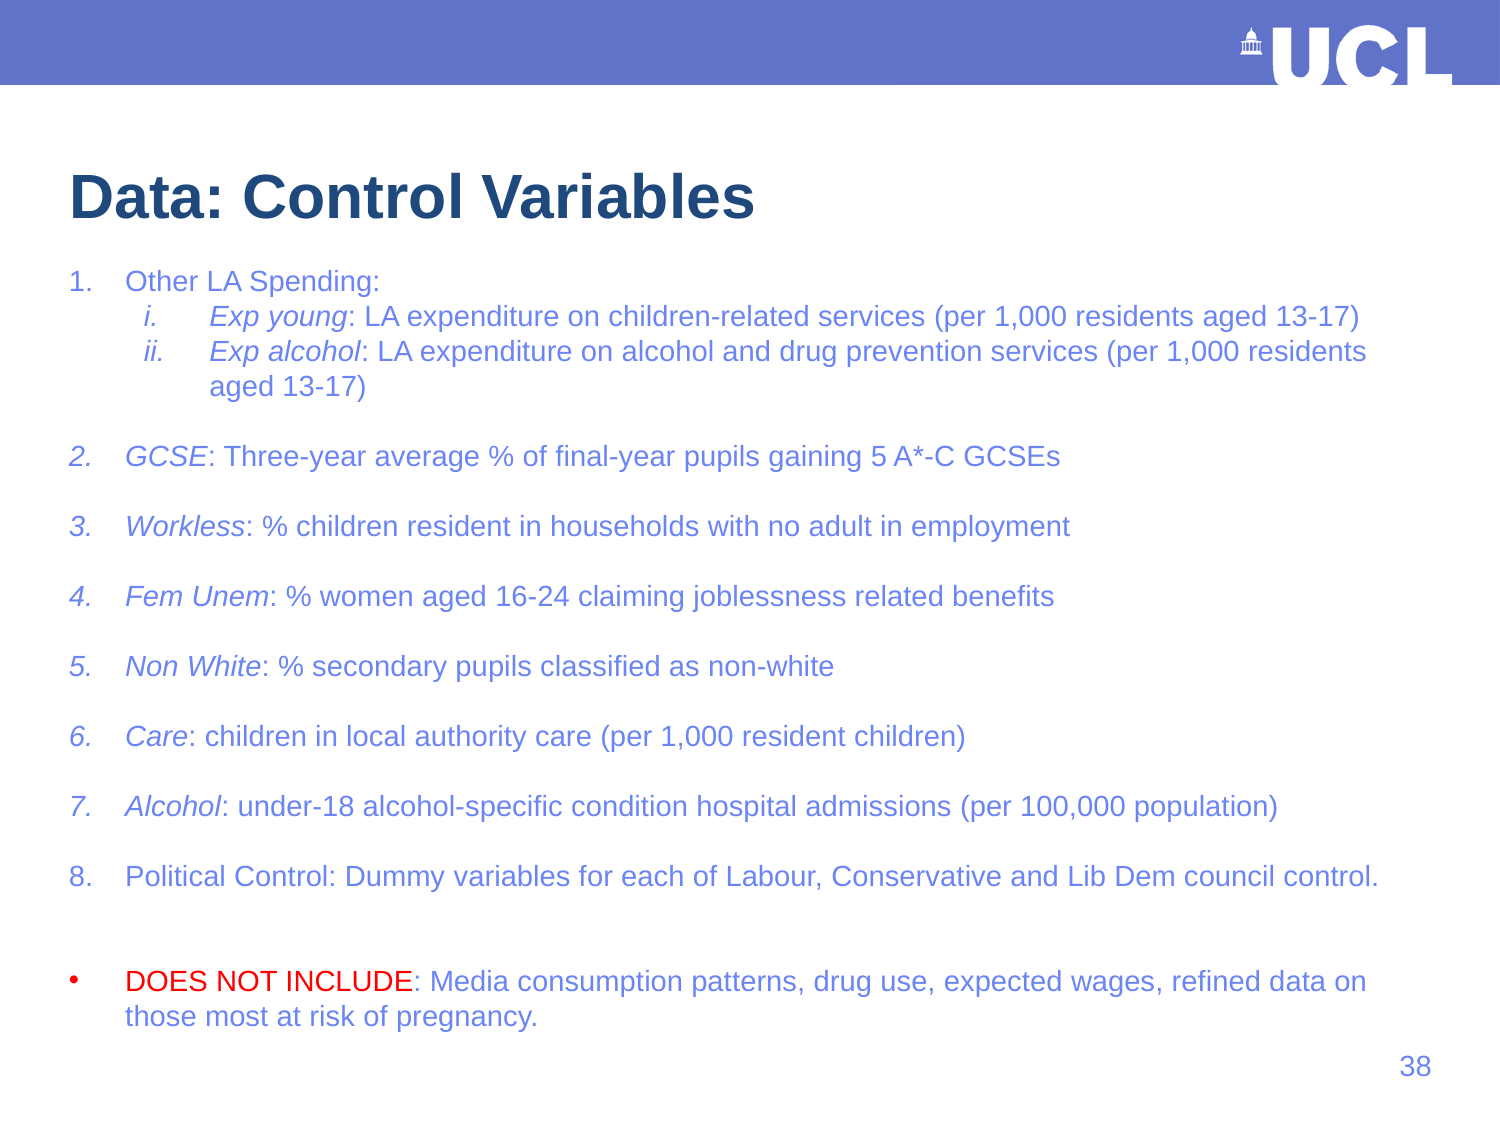

# Data: Control Variables
Other LA Spending:
Exp young: LA expenditure on children-related services (per 1,000 residents aged 13-17)
Exp alcohol: LA expenditure on alcohol and drug prevention services (per 1,000 residents aged 13-17)

GCSE: Three-year average % of final-year pupils gaining 5 A*-C GCSEs

Workless: % children resident in households with no adult in employment

Fem Unem: % women aged 16-24 claiming joblessness related benefits

Non White: % secondary pupils classified as non-white

Care: children in local authority care (per 1,000 resident children)

Alcohol: under-18 alcohol-specific condition hospital admissions (per 100,000 population)

Political Control: Dummy variables for each of Labour, Conservative and Lib Dem council control.

DOES NOT INCLUDE: Media consumption patterns, drug use, expected wages, refined data on those most at risk of pregnancy.

38